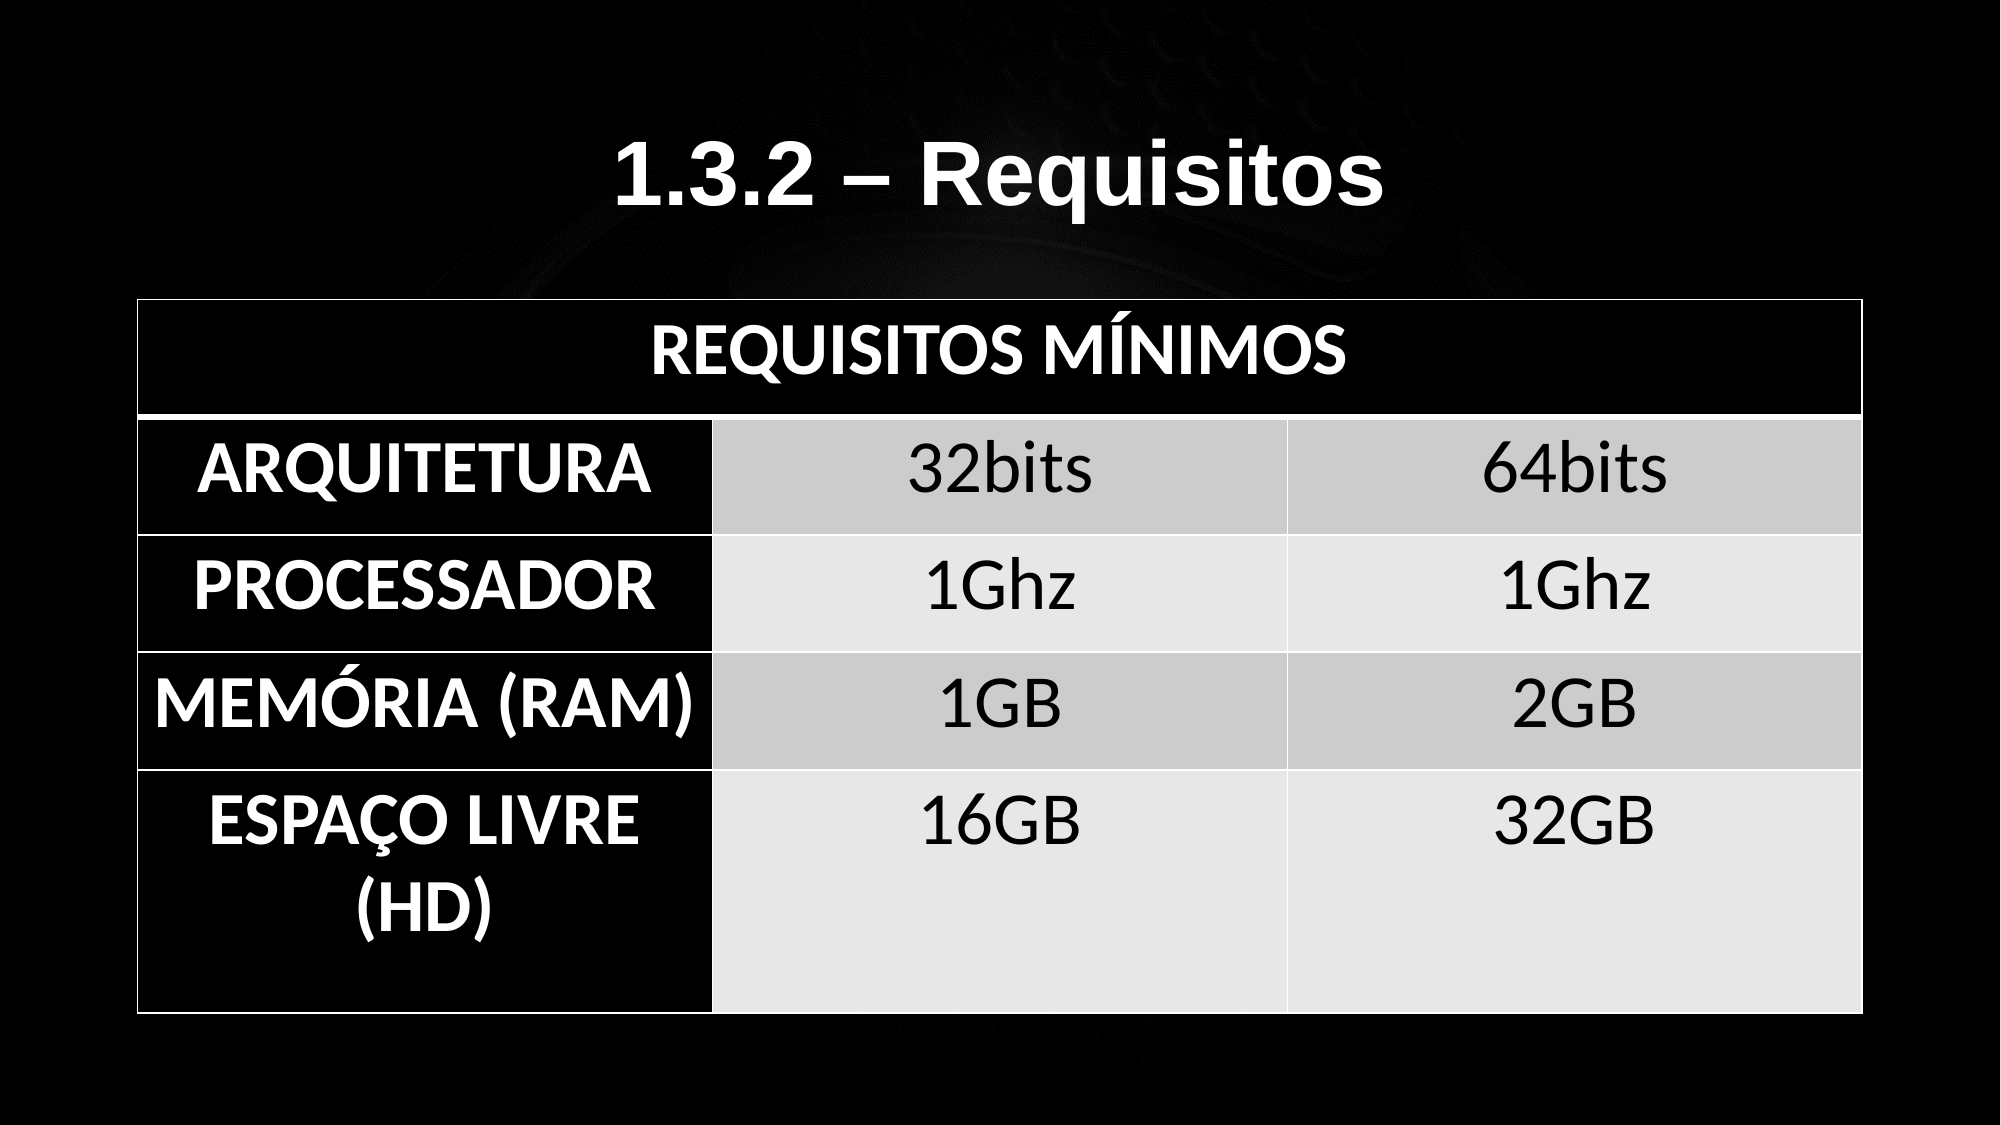

1.3.2 – Requisitos
| REQUISITOS MÍNIMOS |  |  |
| --- | --- | --- |
| ARQUITETURA | 32bits | 64bits |
| PROCESSADOR | 1Ghz | 1Ghz |
| MEMÓRIA (RAM) | 1GB | 2GB |
| ESPAÇO LIVRE (HD) | 16GB | 32GB |